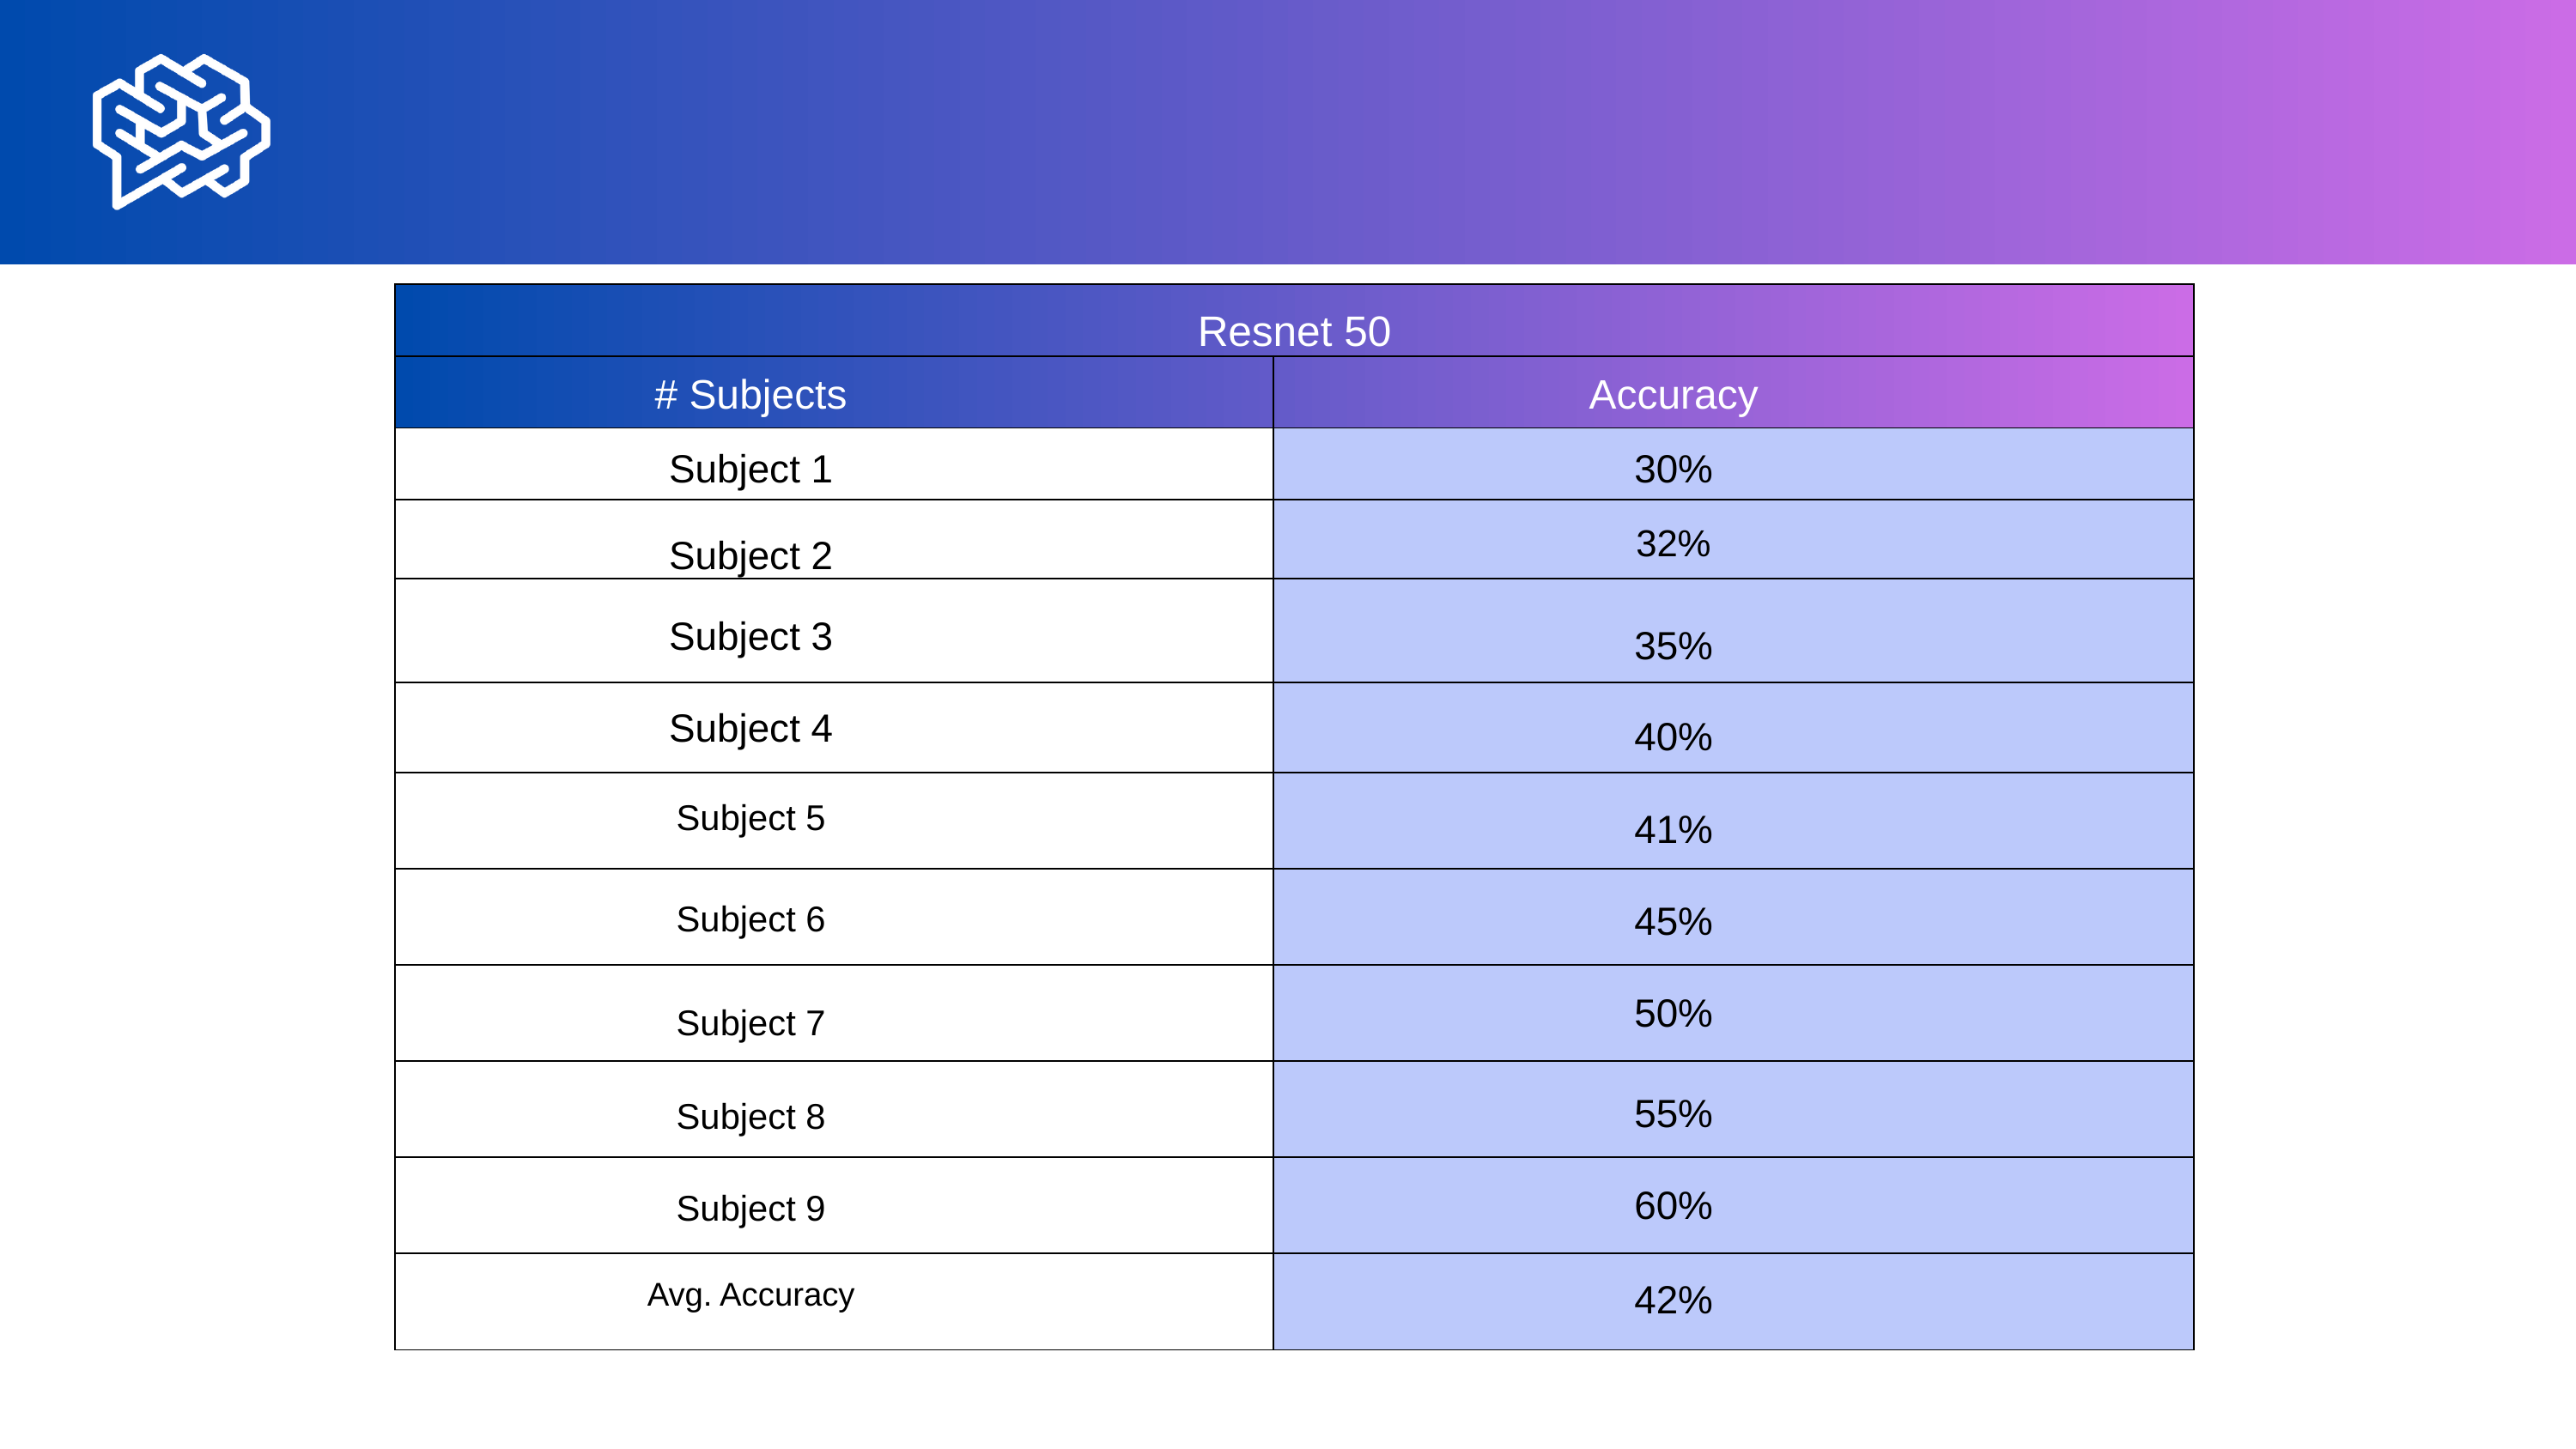

|  |  |
| --- | --- |
|  |  |
|  |  |
|  |  |
|  |  |
|  |  |
|  |  |
|  |  |
|  |  |
|  |  |
|  |  |
|  |  |
Resnet 50

# Subjects
Accuracy
Subject 1
30%
32%
Subject 2
Subject 3
35%
Subject 4
40%
Subject 5
41%
45%
Subject 6
50%
Subject 7
55%
Subject 8
60%
Subject 9
Avg. Accuracy
42%